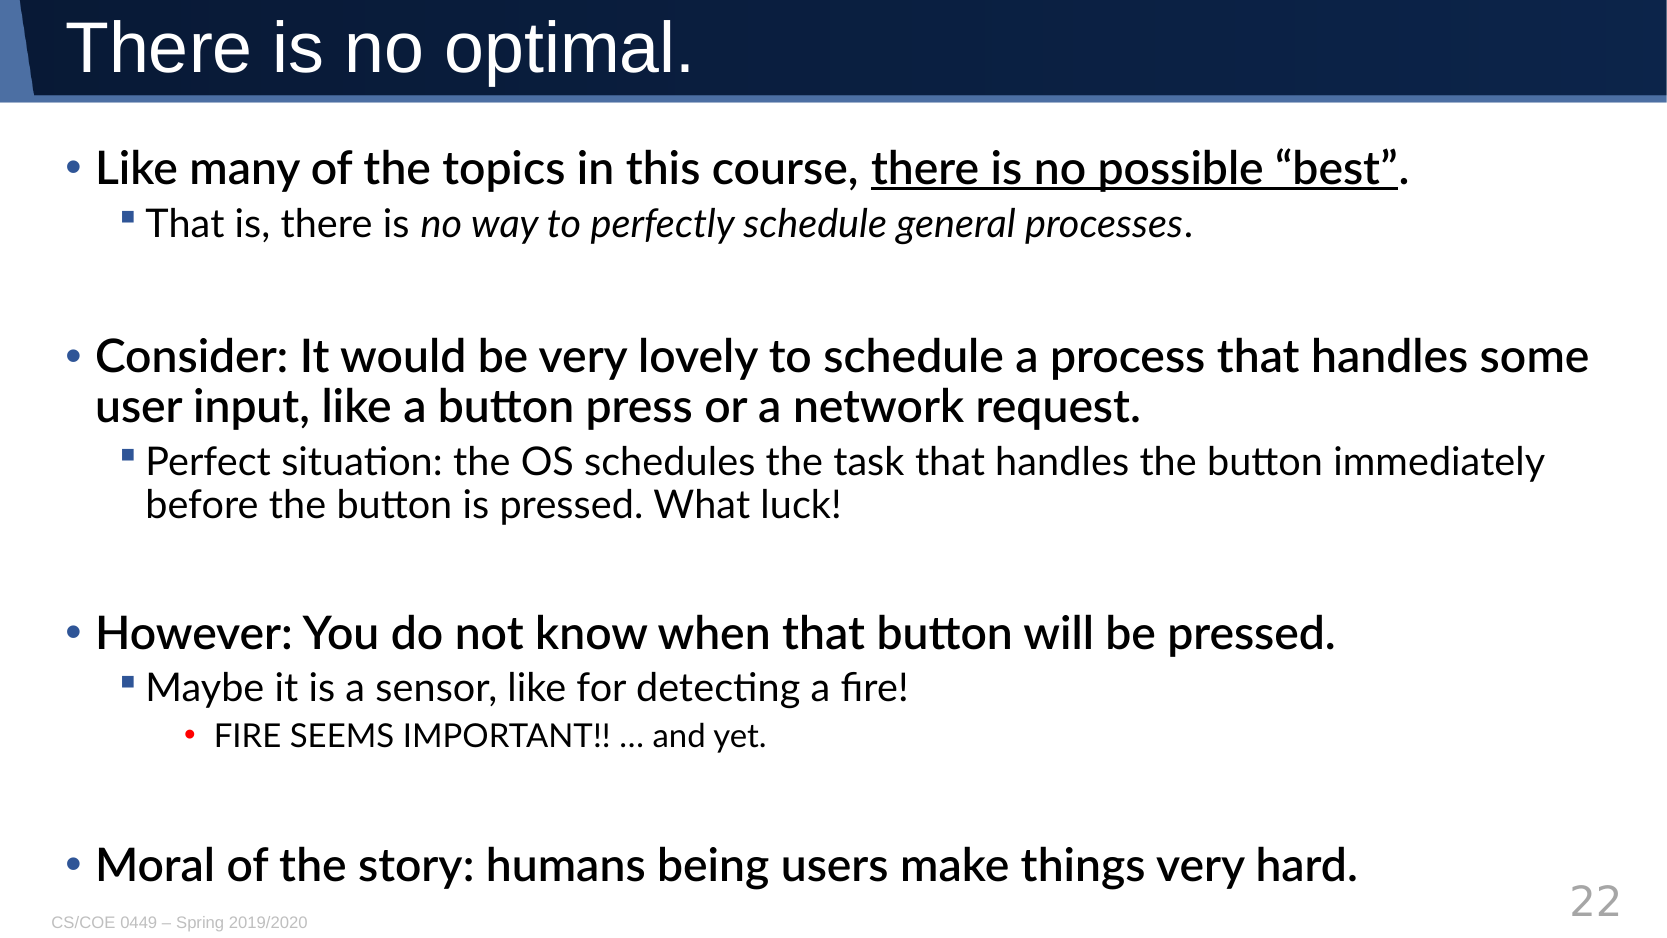

# There is no optimal.
Like many of the topics in this course, there is no possible “best”.
That is, there is no way to perfectly schedule general processes.

Consider: It would be very lovely to schedule a process that handles some user input, like a button press or a network request.
Perfect situation: the OS schedules the task that handles the button immediately before the button is pressed. What luck!

However: You do not know when that button will be pressed.
Maybe it is a sensor, like for detecting a fire!
FIRE SEEMS IMPORTANT!! … and yet.

Moral of the story: humans being users make things very hard.
CS/COE 0449 – Spring 2019/2020